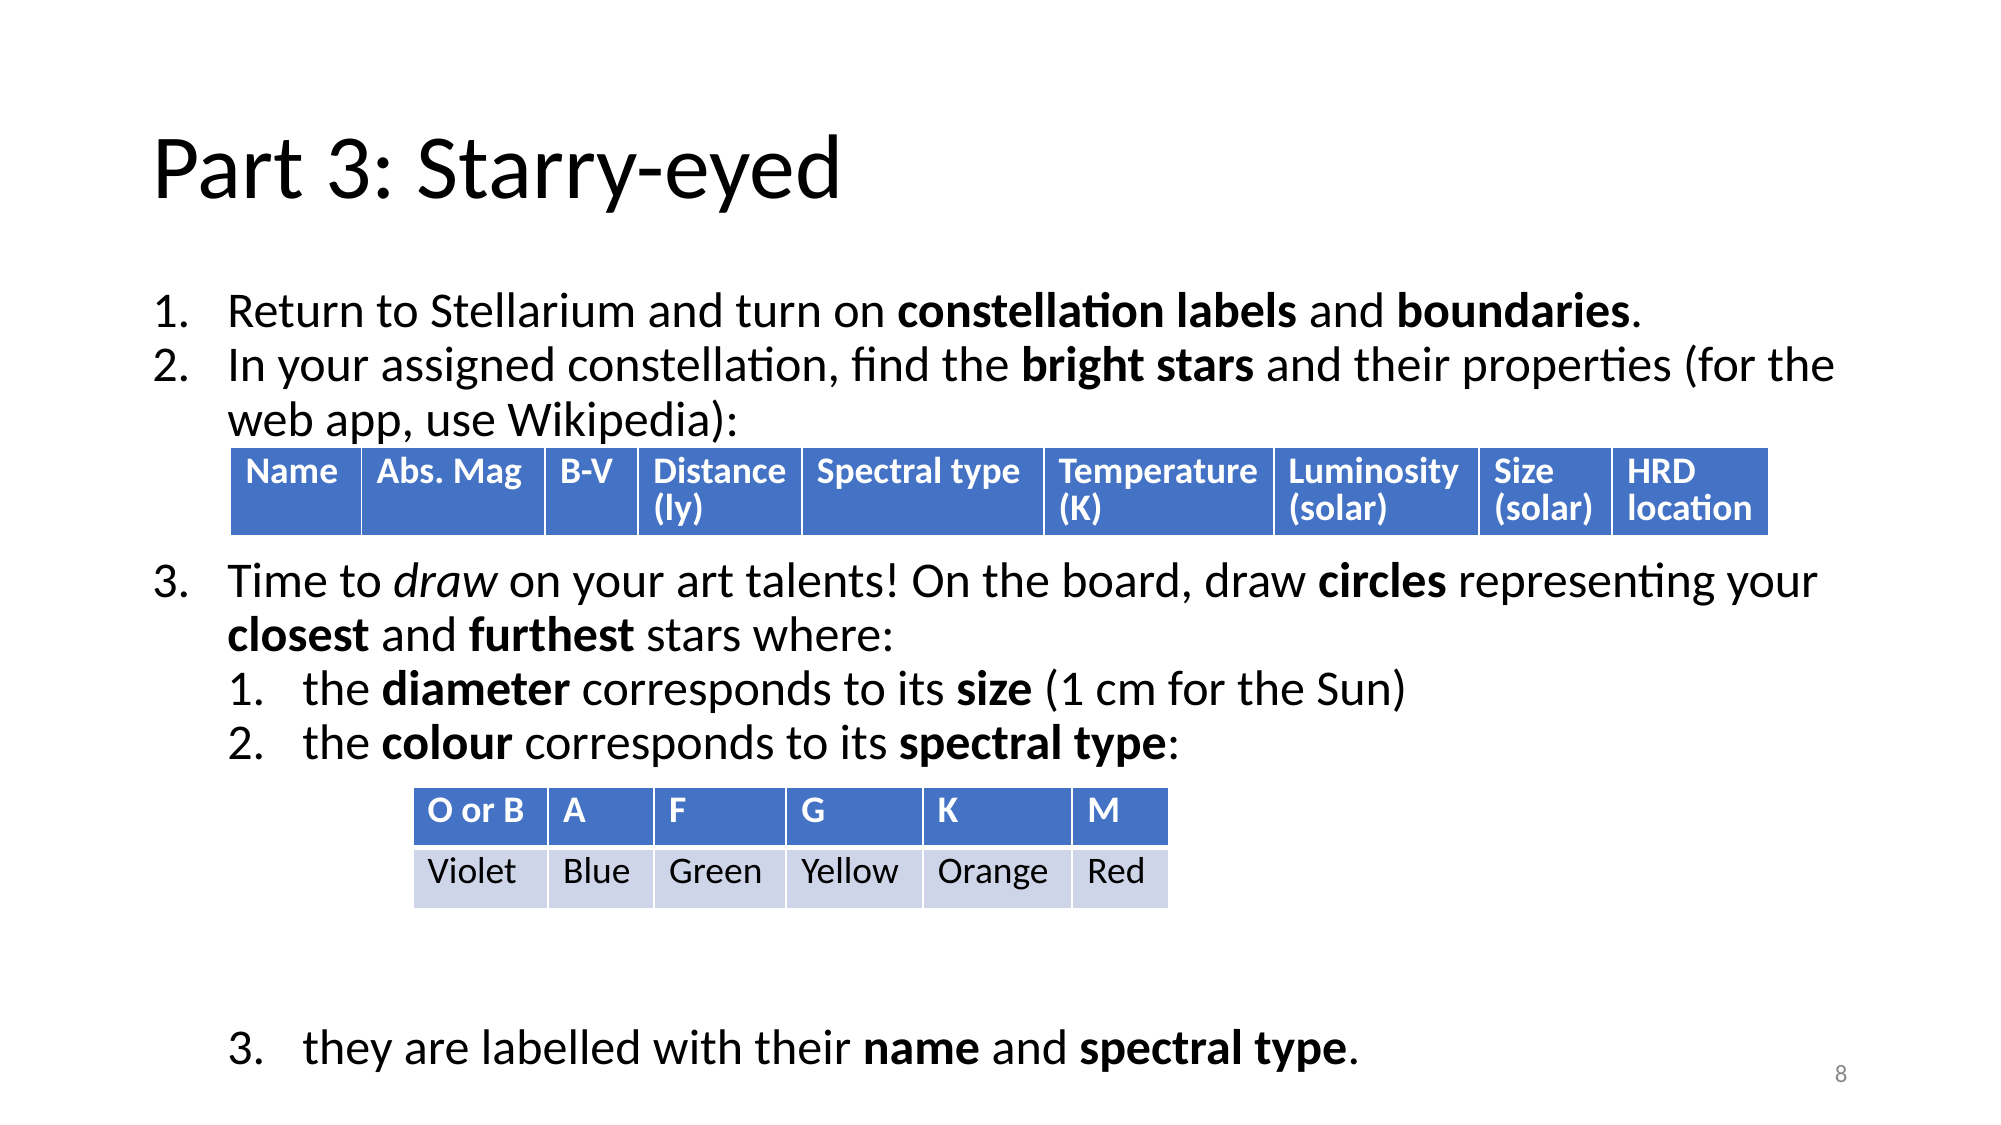

# Part 3: Starry-eyed
Return to Stellarium and turn on constellation labels and boundaries.
In your assigned constellation, find the bright stars and their properties (for the web app, use Wikipedia):

Time to draw on your art talents! On the board, draw circles representing your closest and furthest stars where:
the diameter corresponds to its size (1 cm for the Sun)
the colour corresponds to its spectral type:

they are labelled with their name and spectral type.
| Name | Abs. Mag | B-V | Distance (ly) | Spectral type | Temperature (K) | Luminosity (solar) | Size (solar) | HRD location |
| --- | --- | --- | --- | --- | --- | --- | --- | --- |
| O or B | A | F | G | K | M |
| --- | --- | --- | --- | --- | --- |
| Violet | Blue | Green | Yellow | Orange | Red |
8